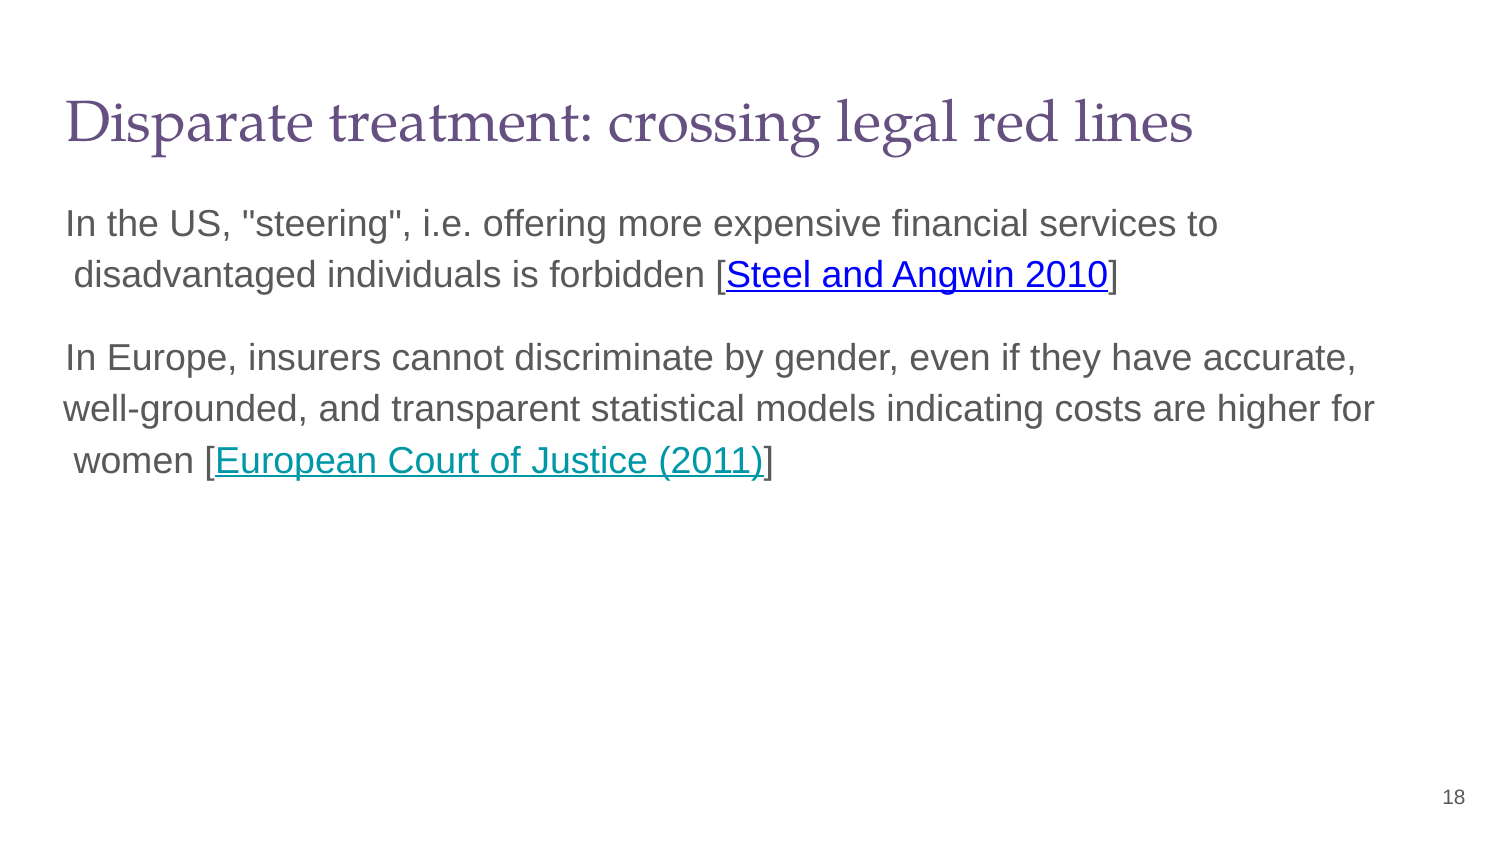

# Disparate treatment: crossing legal red lines
In the US, "steering", i.e. offering more expensive financial services to  disadvantaged individuals is forbidden [Steel and Angwin 2010]
In Europe, insurers cannot discriminate by gender, even if they have accurate,  well-grounded, and transparent statistical models indicating costs are higher for  women [European Court of Justice (2011)]
18